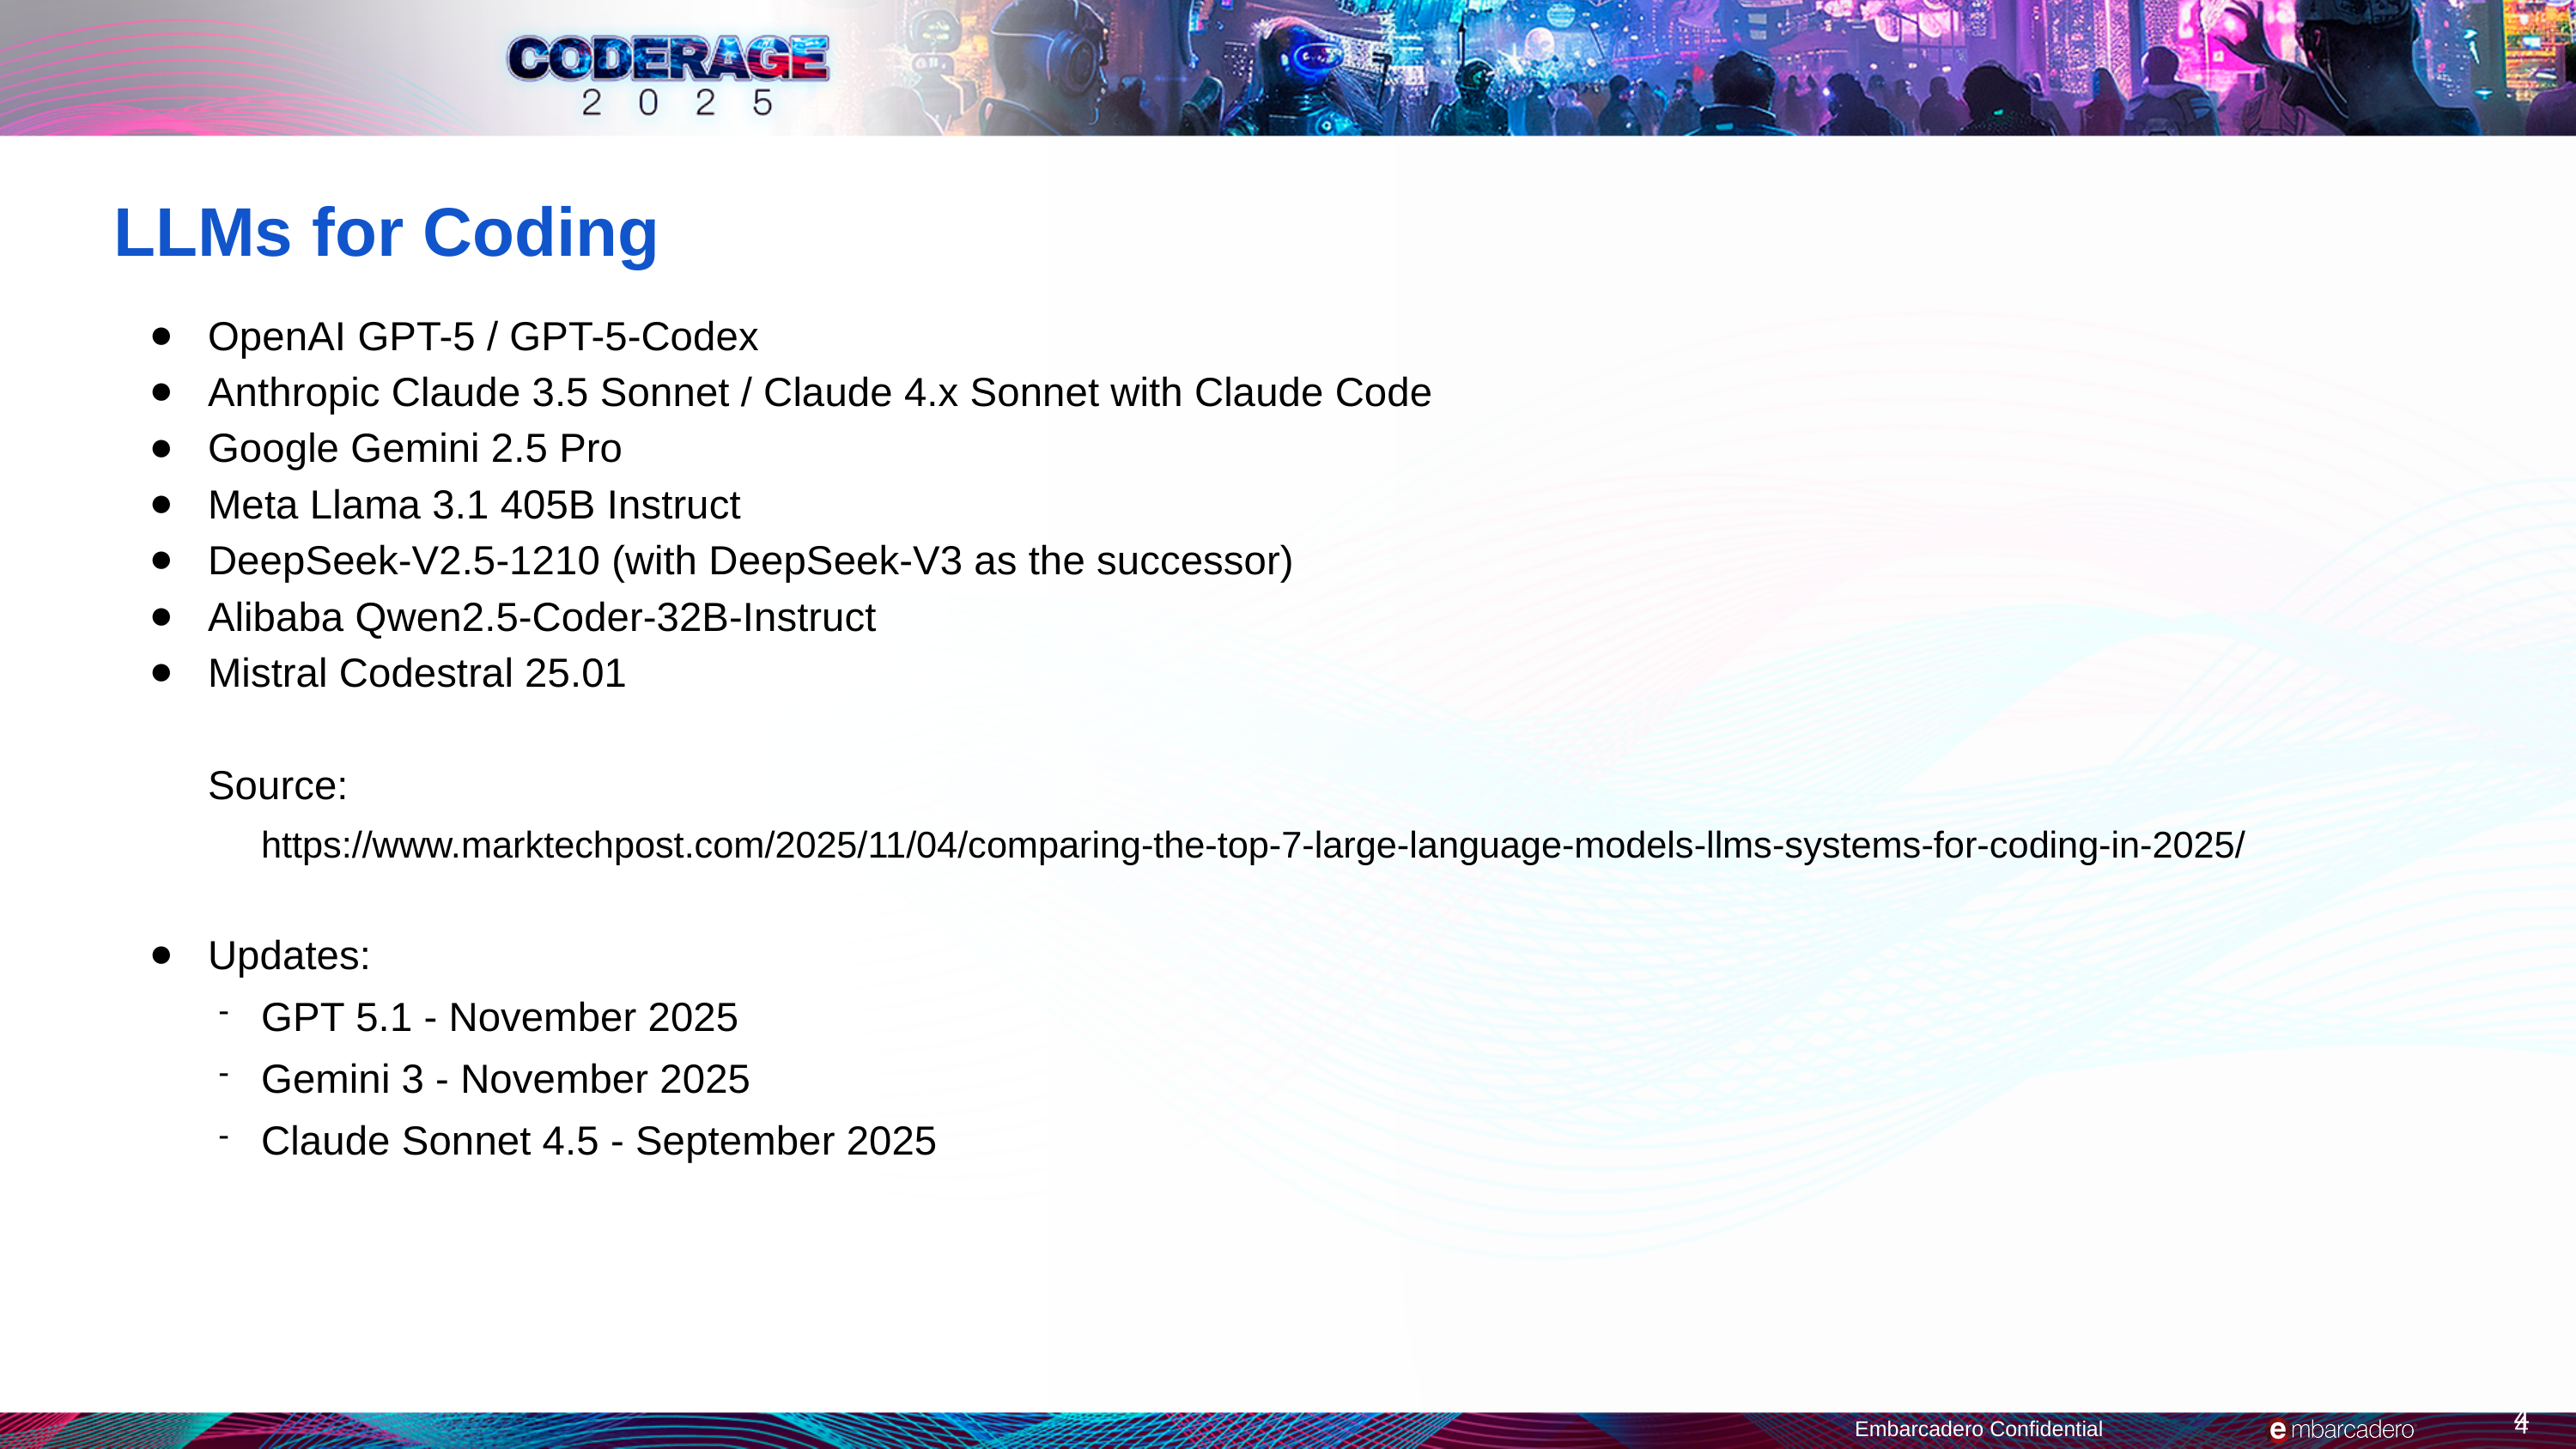

# LLMs for Coding
OpenAI GPT-5 / GPT-5-Codex
Anthropic Claude 3.5 Sonnet / Claude 4.x Sonnet with Claude Code
Google Gemini 2.5 Pro
Meta Llama 3.1 405B Instruct
DeepSeek-V2.5-1210 (with DeepSeek-V3 as the successor)
Alibaba Qwen2.5-Coder-32B-Instruct
Mistral Codestral 25.01
Source:
https://www.marktechpost.com/2025/11/04/comparing-the-top-7-large-language-models-llms-systems-for-coding-in-2025/

Updates:
GPT 5.1 - November 2025
Gemini 3 - November 2025
Claude Sonnet 4.5 - September 2025